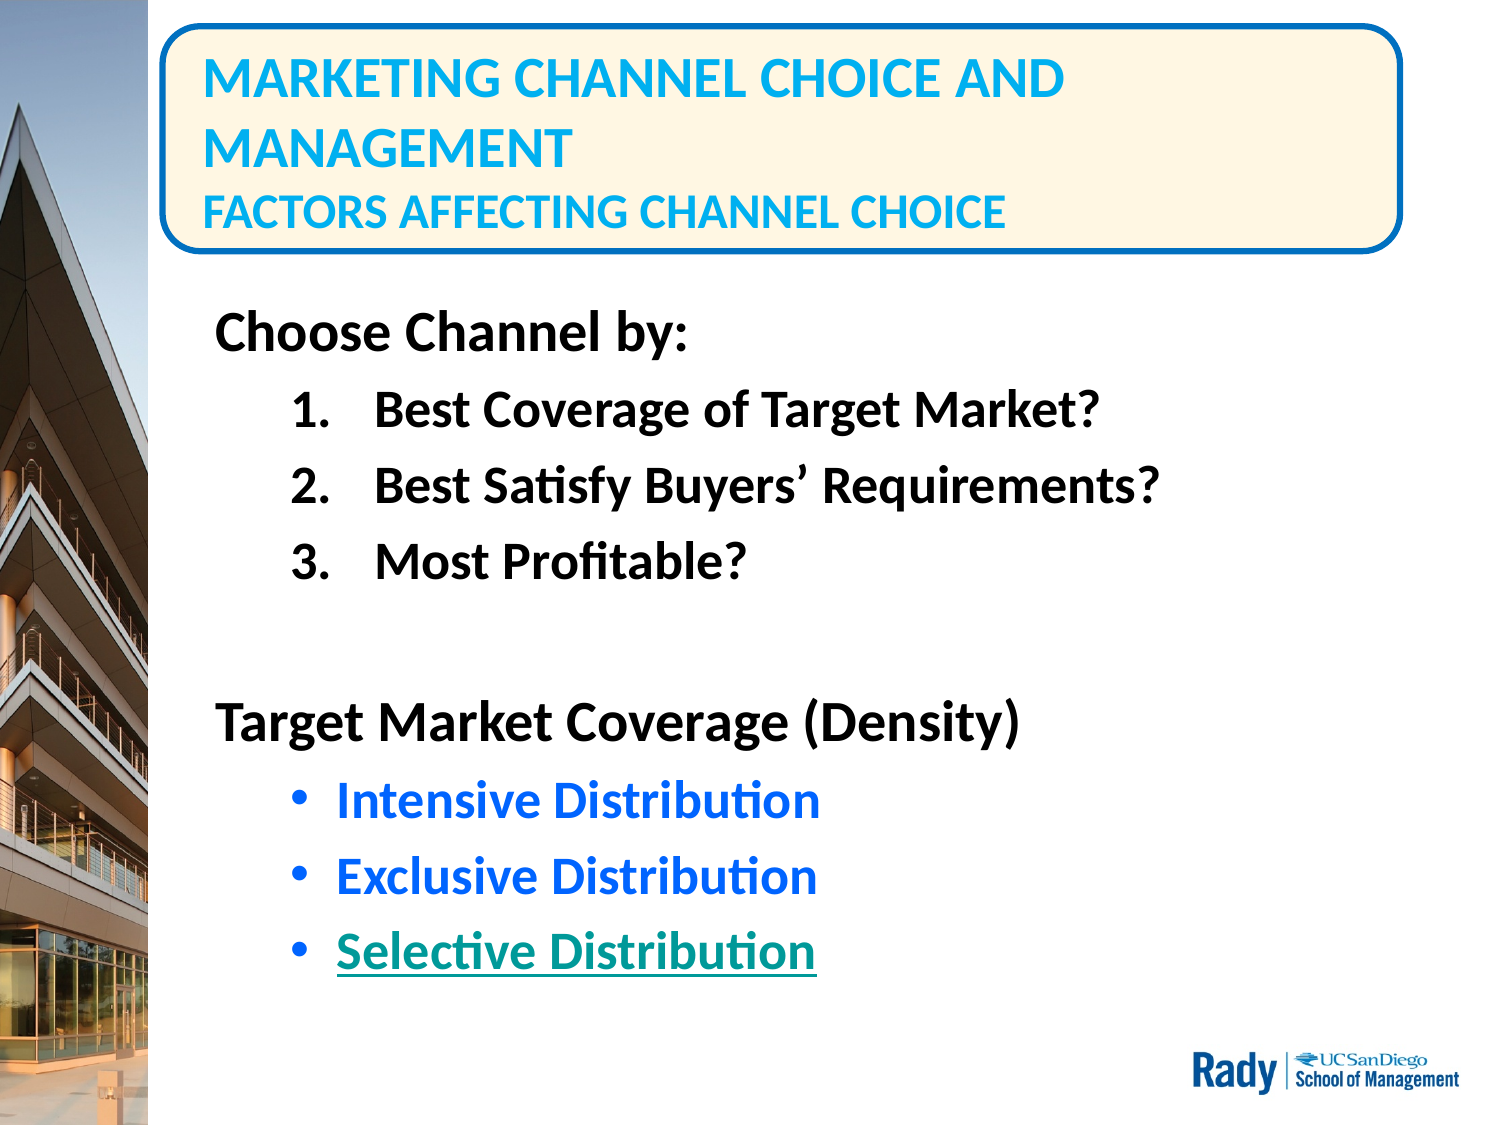

# MARKETING CHANNEL CHOICE AND MANAGEMENT FACTORS AFFECTING CHANNEL CHOICE
Choose Channel by:
Best Coverage of Target Market?
Best Satisfy Buyers’ Requirements?
Most Profitable?

Target Market Coverage (Density)
Intensive Distribution
Exclusive Distribution
Selective Distribution